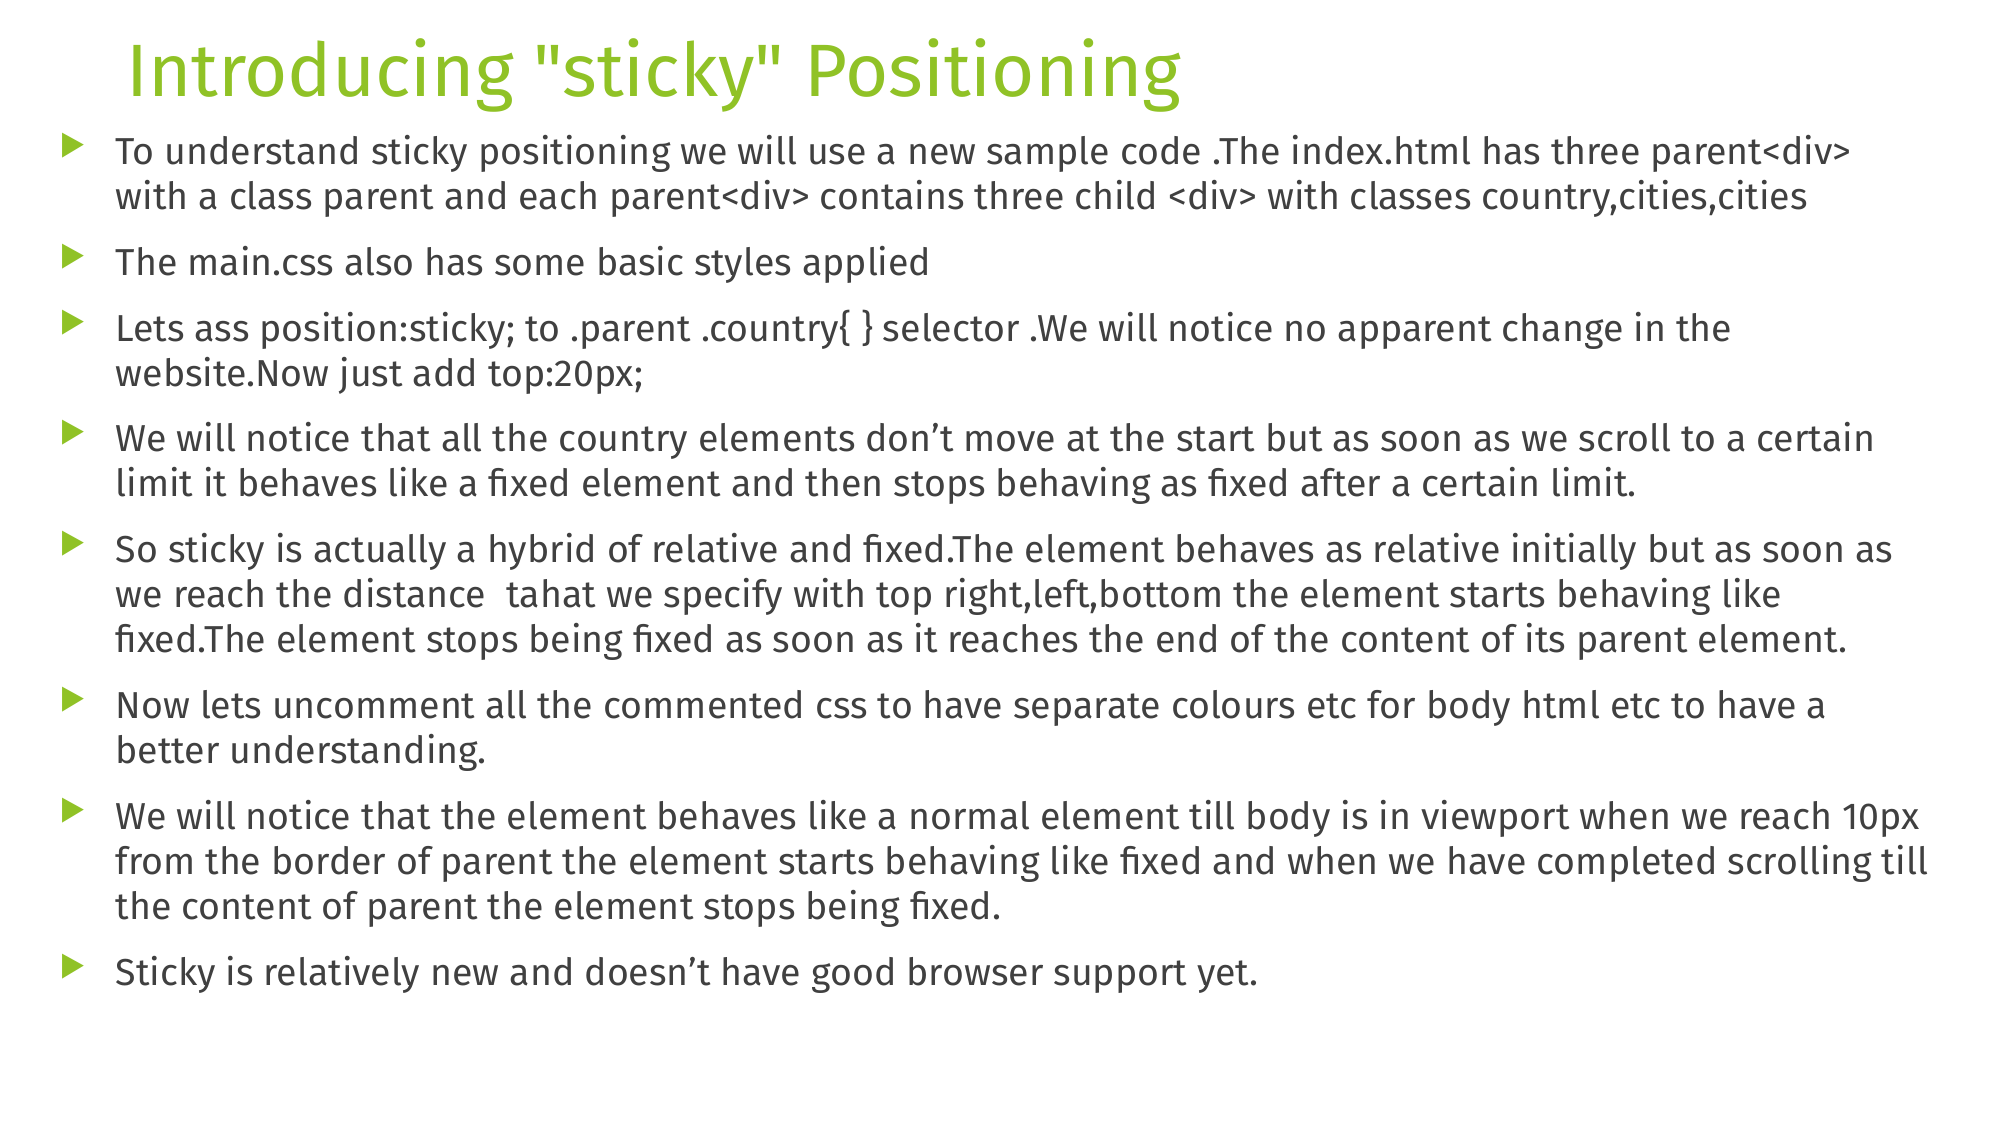

# Introducing "sticky" Positioning
To understand sticky positioning we will use a new sample code .The index.html has three parent<div> with a class parent and each parent<div> contains three child <div> with classes country,cities,cities
The main.css also has some basic styles applied
Lets ass position:sticky; to .parent .country{ } selector .We will notice no apparent change in the website.Now just add top:20px;
We will notice that all the country elements don’t move at the start but as soon as we scroll to a certain limit it behaves like a fixed element and then stops behaving as fixed after a certain limit.
So sticky is actually a hybrid of relative and fixed.The element behaves as relative initially but as soon as we reach the distance  tahat we specify with top right,left,bottom the element starts behaving like fixed.The element stops being fixed as soon as it reaches the end of the content of its parent element.
Now lets uncomment all the commented css to have separate colours etc for body html etc to have a better understanding.
We will notice that the element behaves like a normal element till body is in viewport when we reach 10px from the border of parent the element starts behaving like fixed and when we have completed scrolling till the content of parent the element stops being fixed.
Sticky is relatively new and doesn’t have good browser support yet.